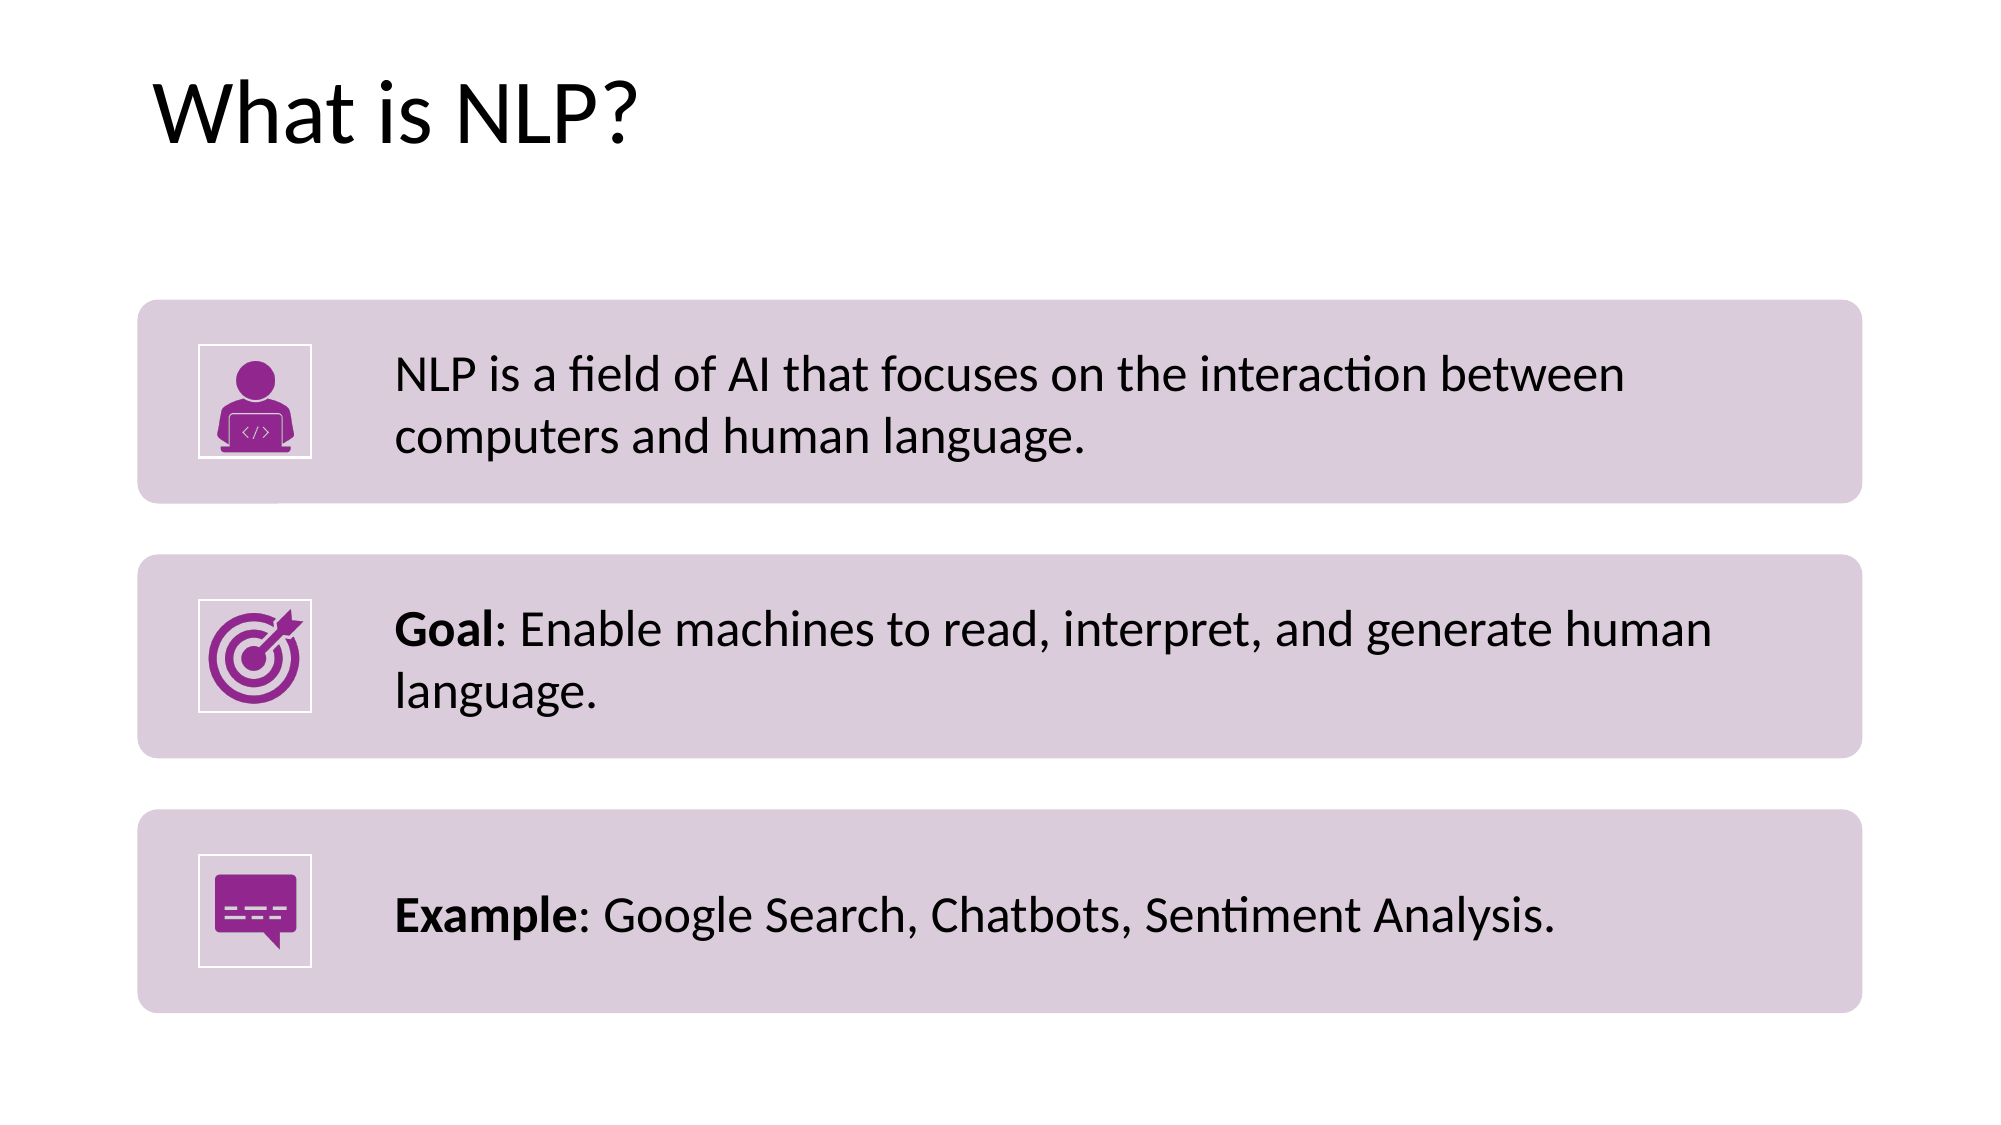

# What is NLP?
NLP is a field of AI that focuses on the interaction between computers and human language.
Goal: Enable machines to read, interpret, and generate human language.
Example: Google Search, Chatbots, Sentiment Analysis.